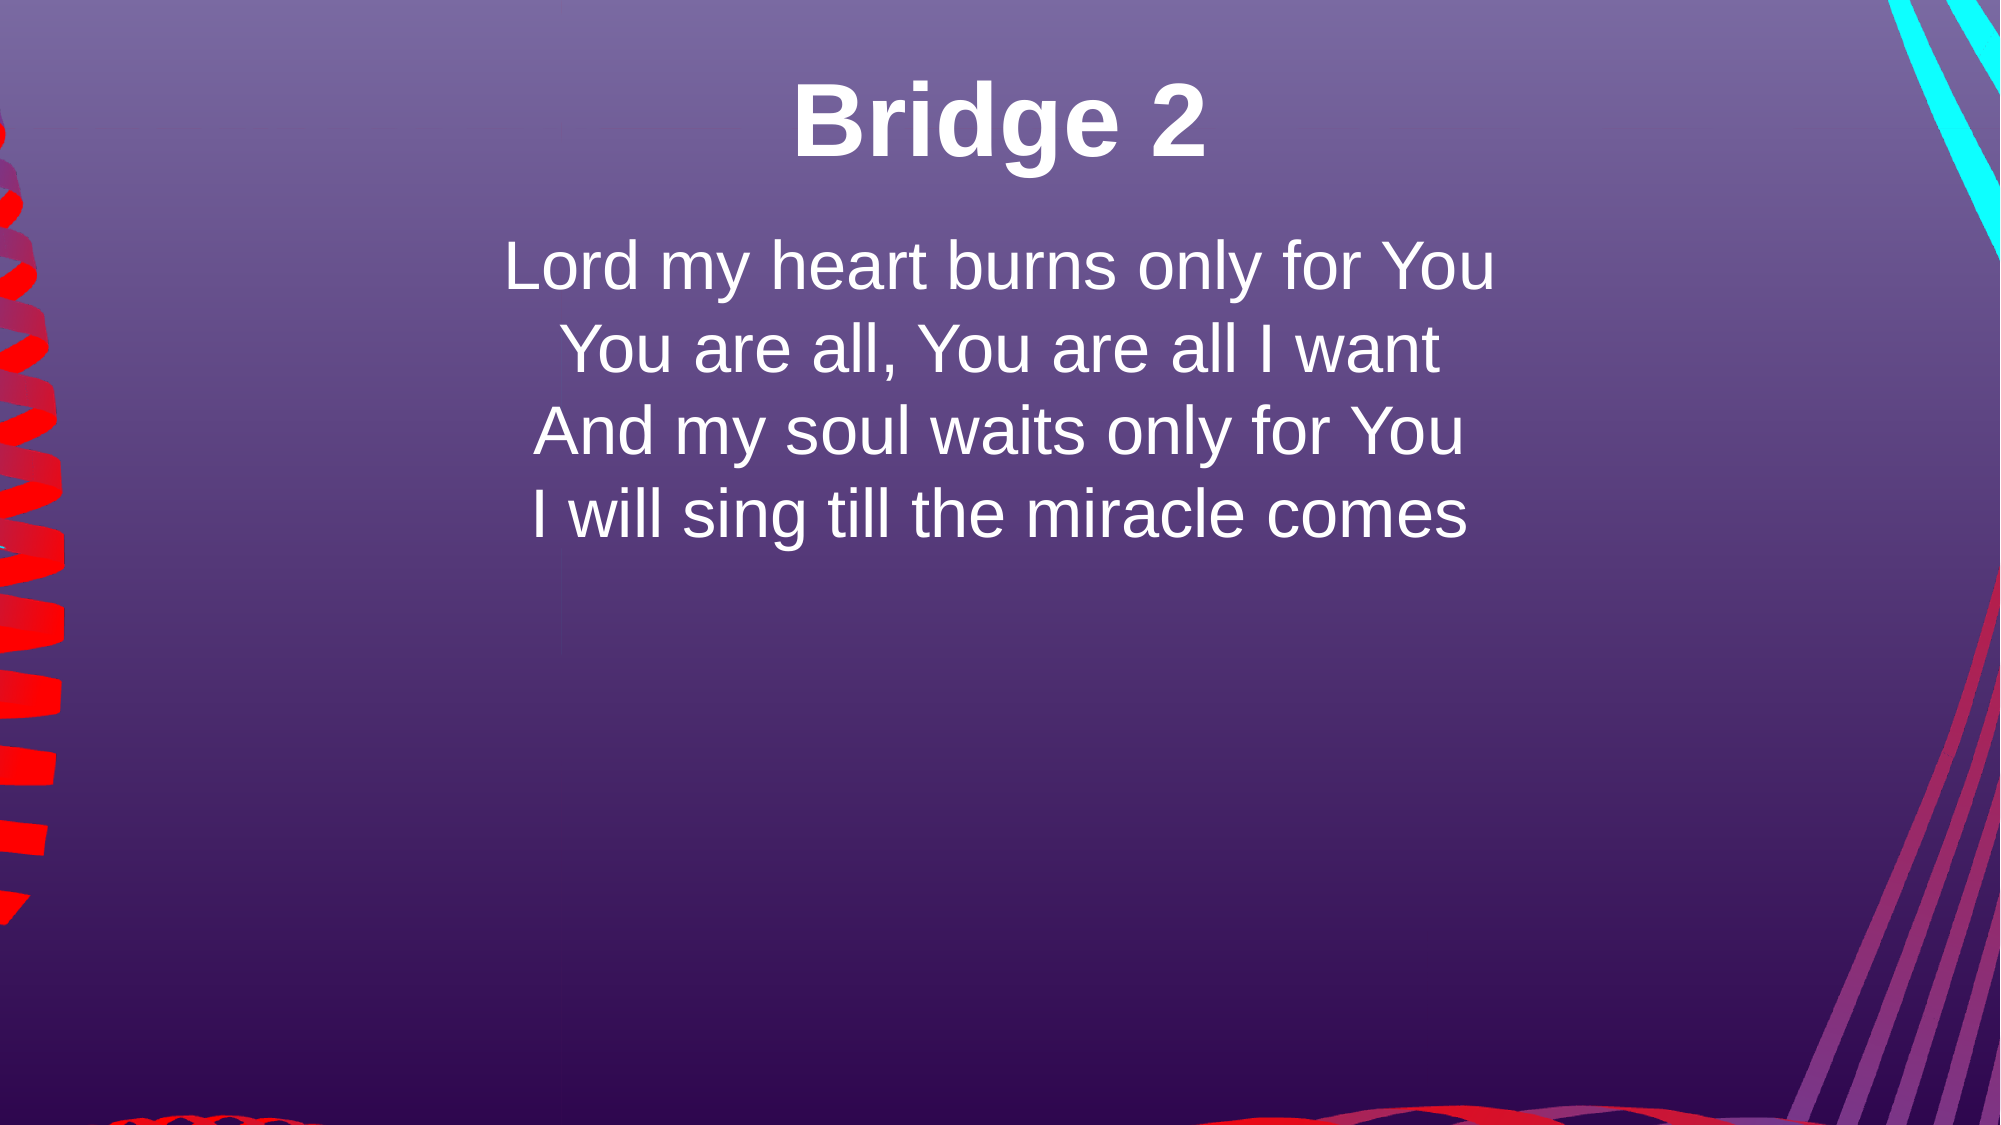

Bridge 2
Lord my heart burns only for You
You are all, You are all I want
And my soul waits only for You
I will sing till the miracle comes